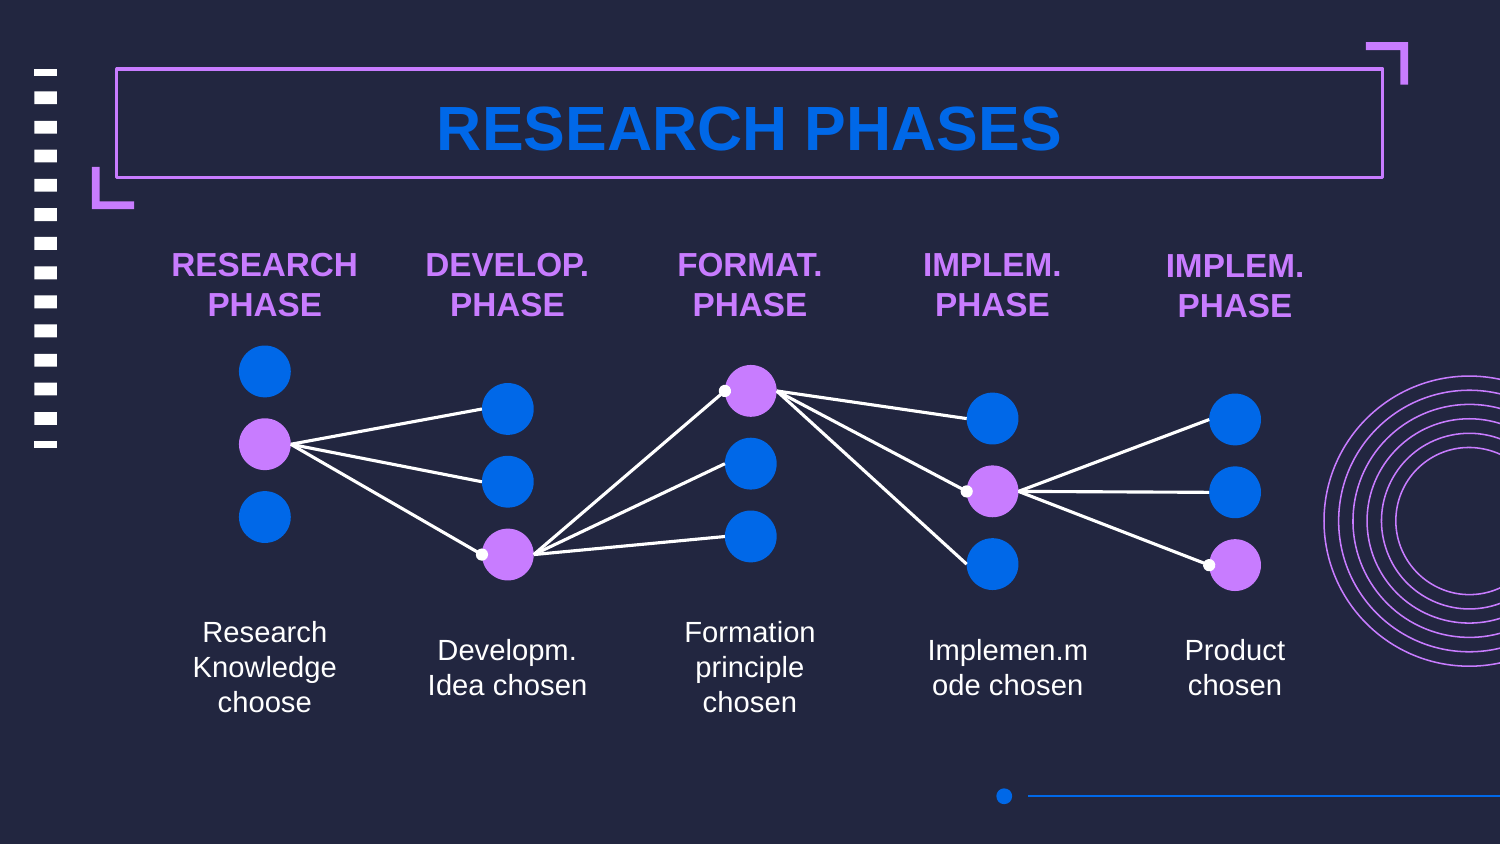

# RESEARCH PHASES
RESEARCH PHASE
DEVELOP. PHASE
FORMAT. PHASE
IMPLEM. PHASE
IMPLEM. PHASE

Research Knowledge choose
Developm. Idea chosen
Formation principle chosen
Implemen.mode chosen
Product chosen